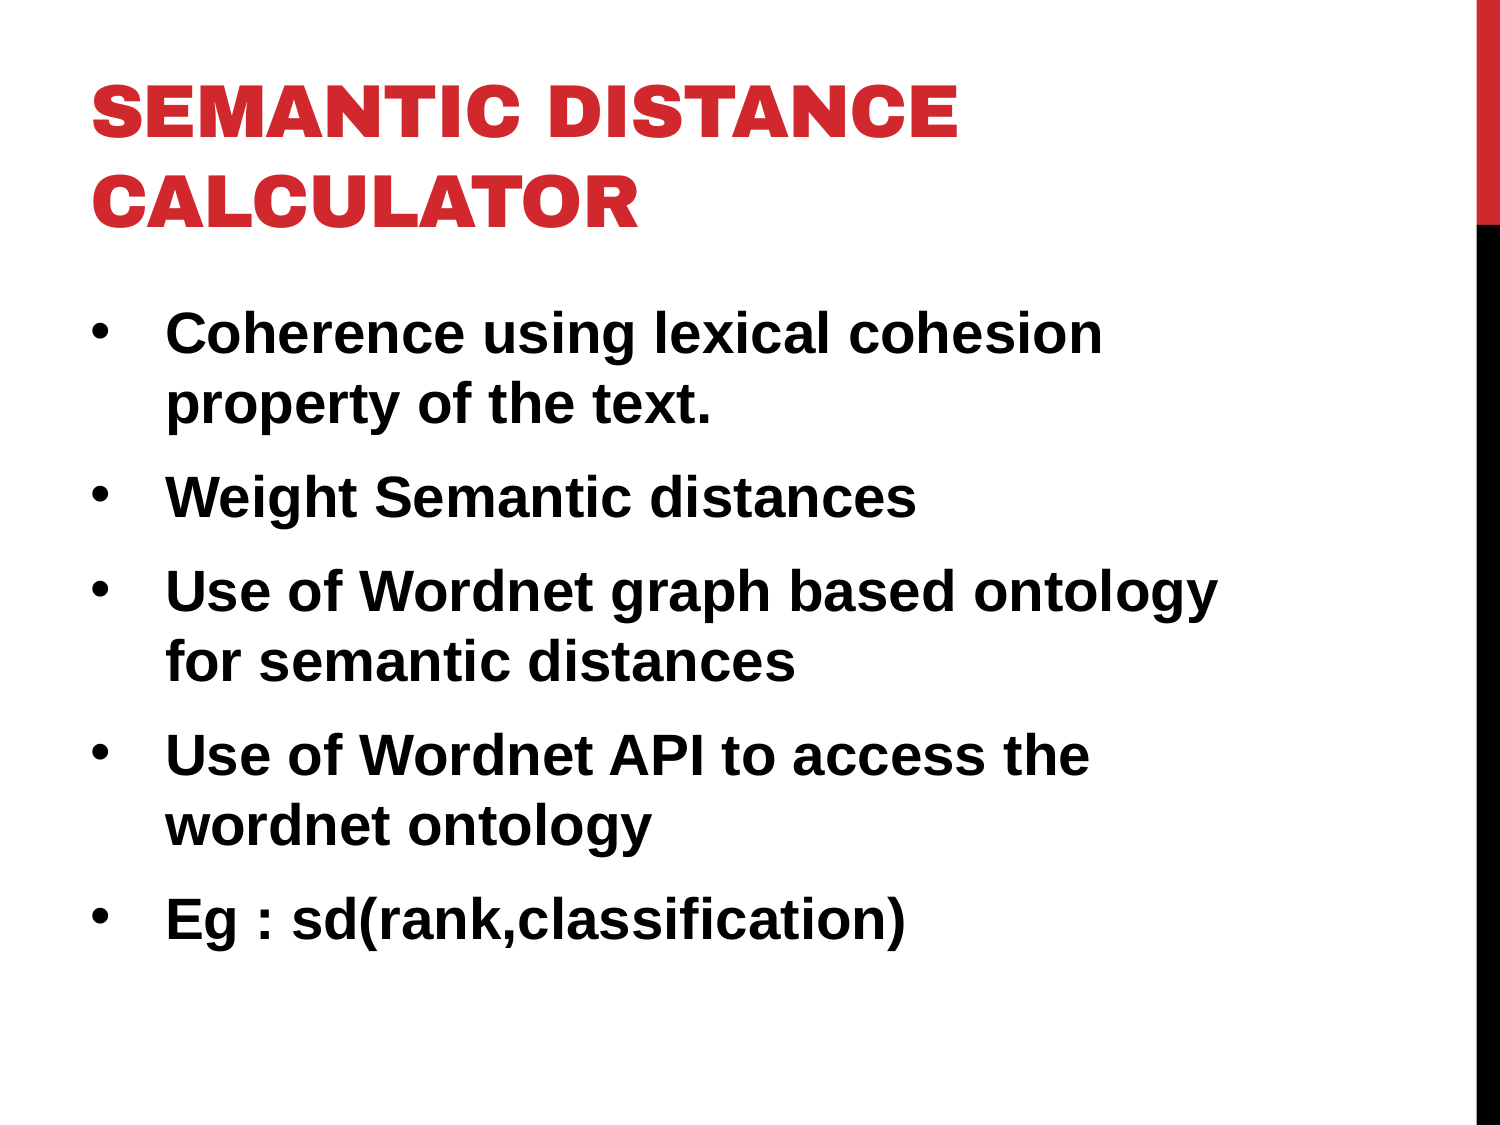

# Semantic distance calculator
Coherence using lexical cohesion property of the text.
Weight Semantic distances
Use of Wordnet graph based ontology for semantic distances
Use of Wordnet API to access the wordnet ontology
Eg : sd(rank,classification)